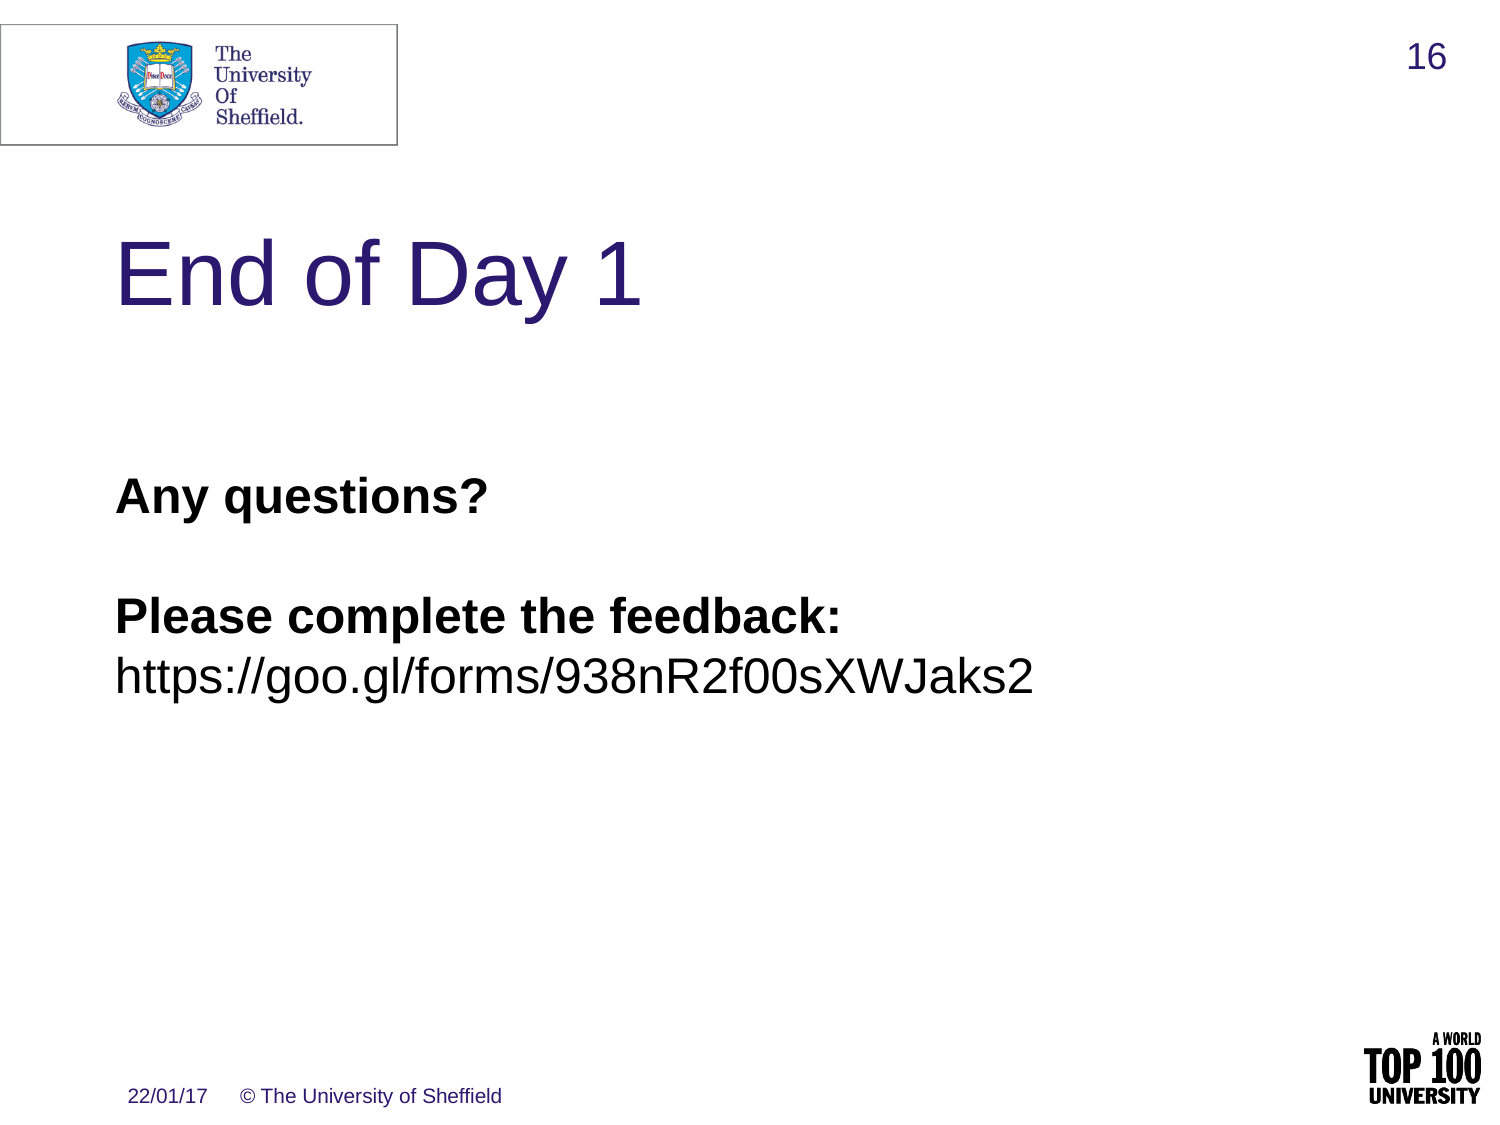

16
# End of Day 1
Any questions?

Please complete the feedback:
https://goo.gl/forms/938nR2f00sXWJaks2
22/01/17
© The University of Sheffield